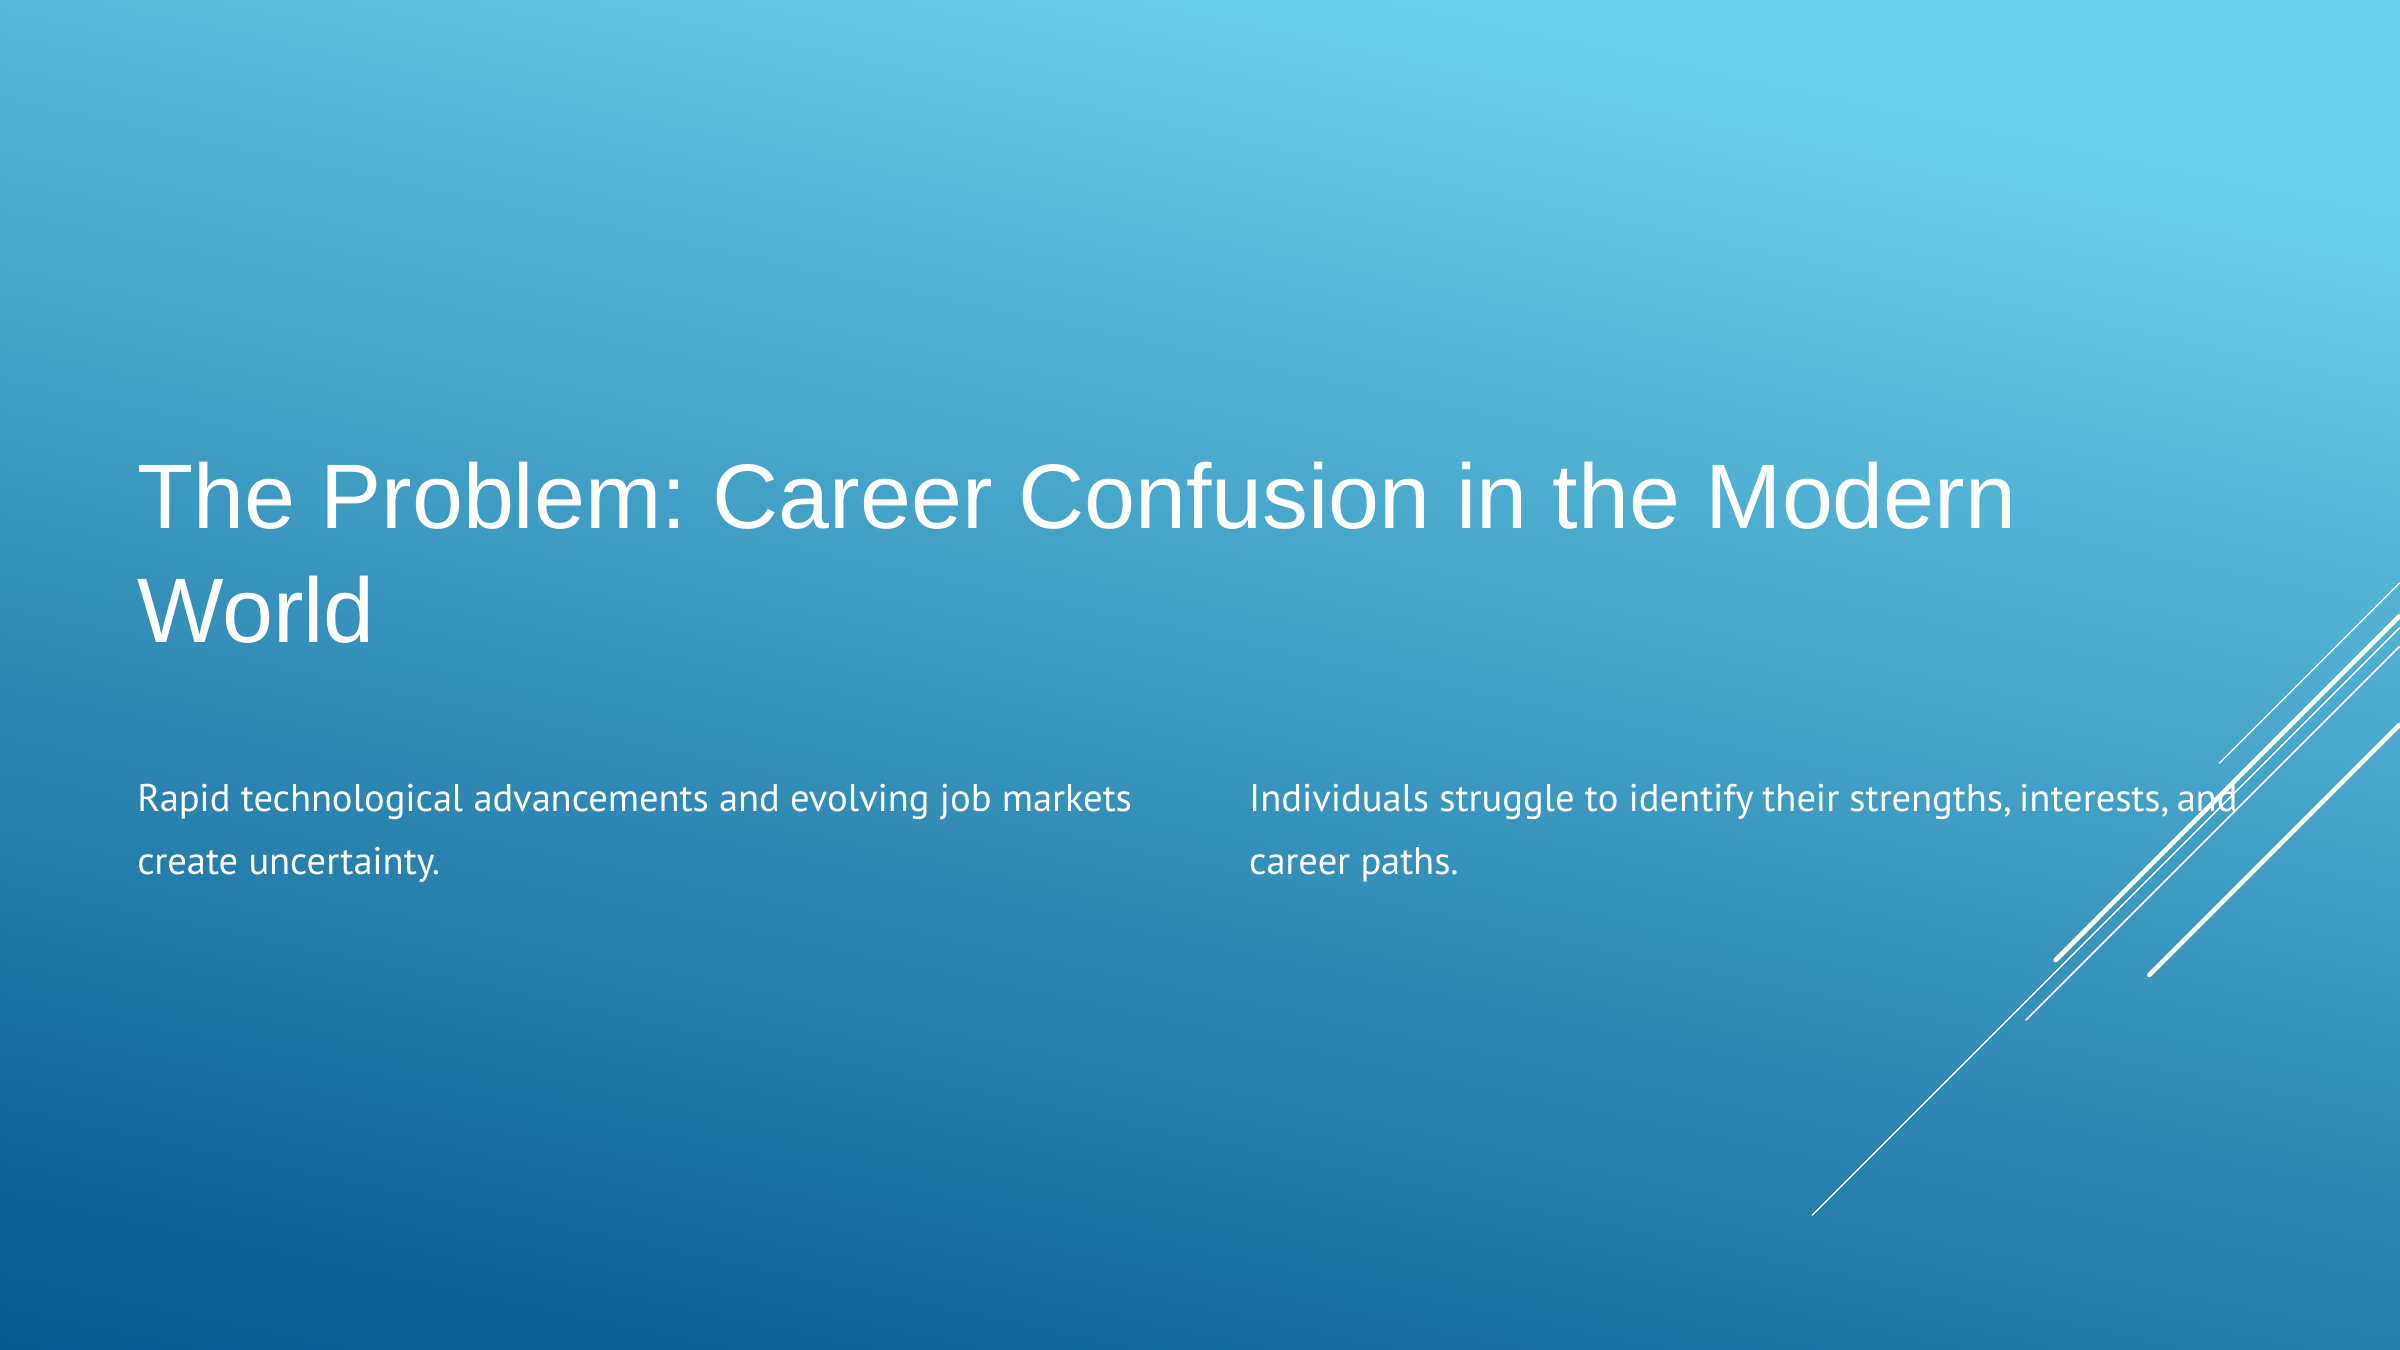

The Problem: Career Confusion in the Modern World
Rapid technological advancements and evolving job markets create uncertainty.
Individuals struggle to identify their strengths, interests, and career paths.